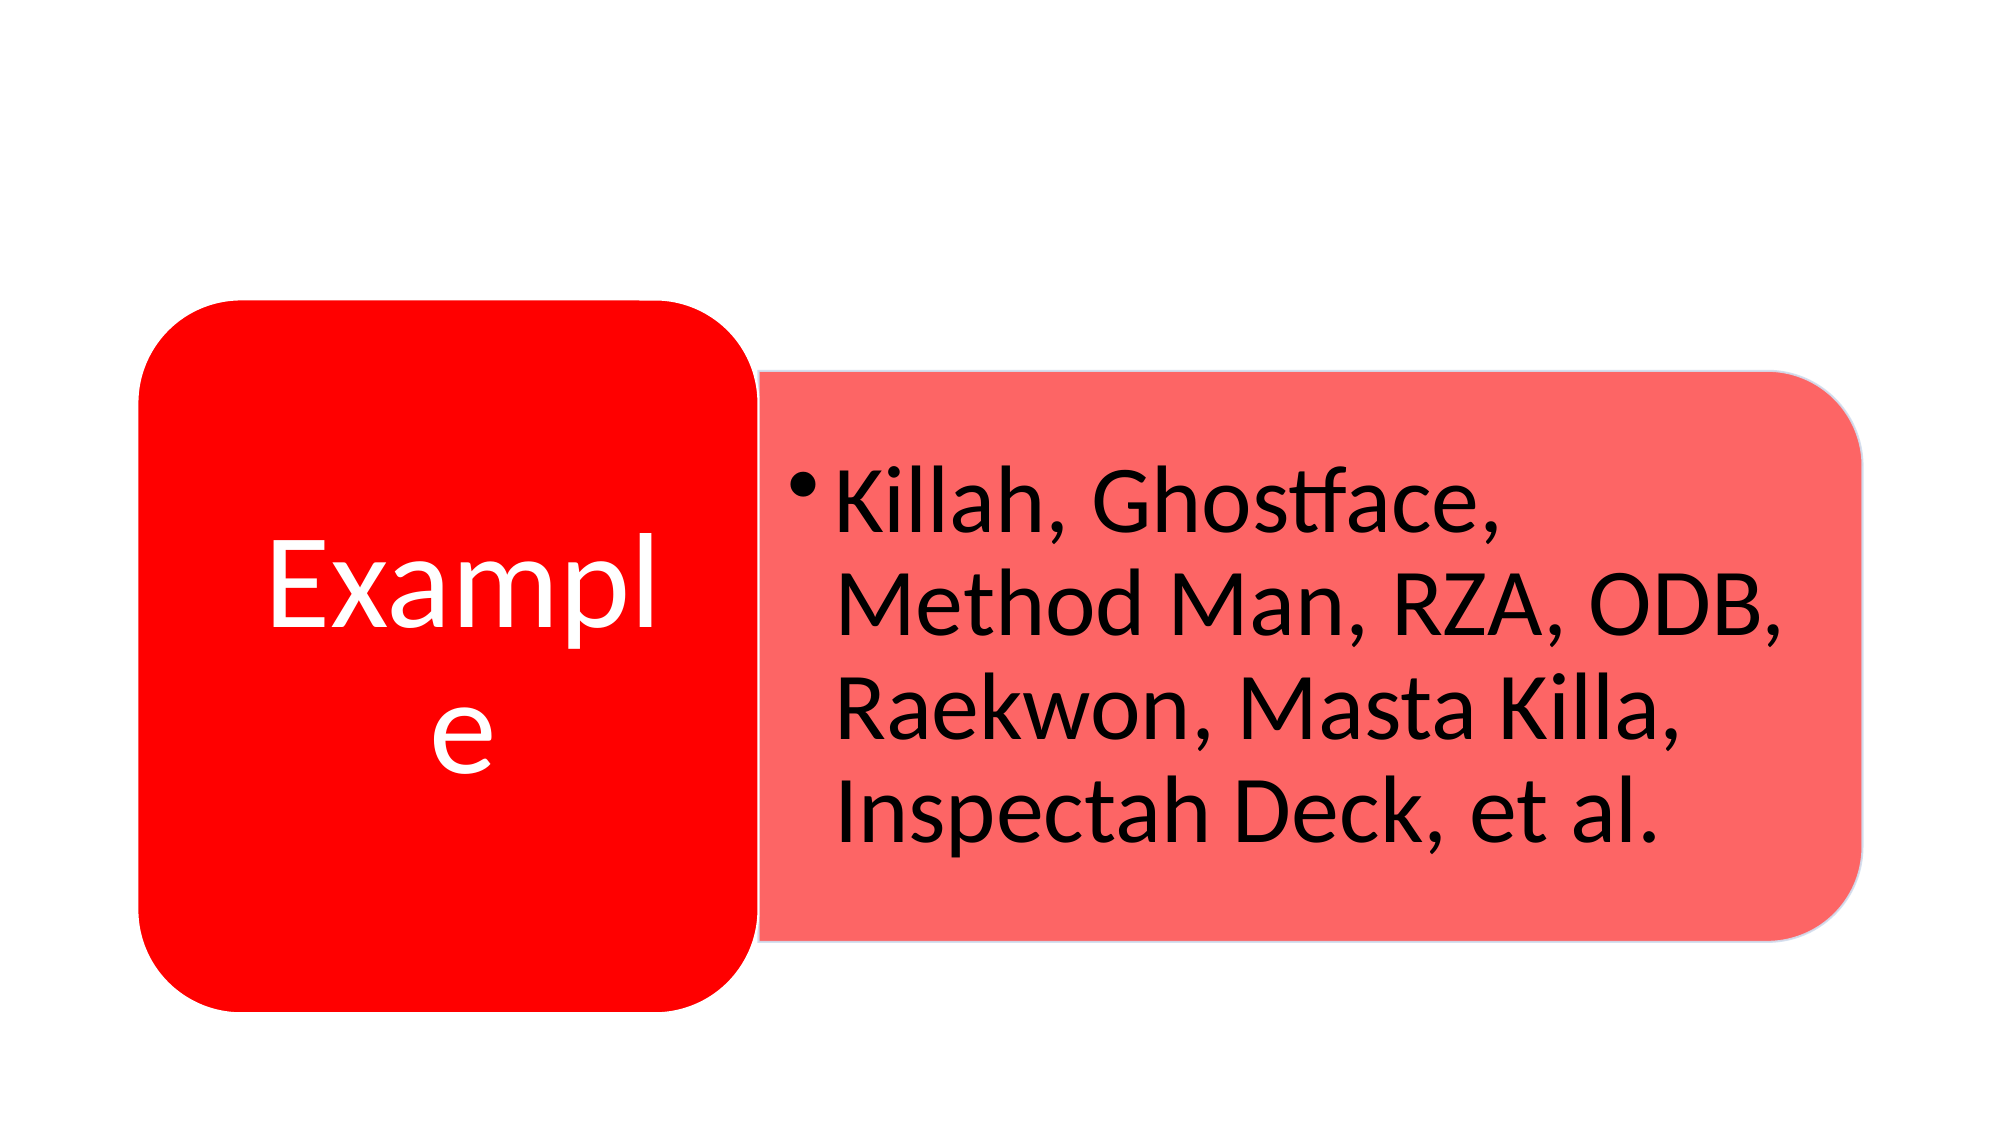

#
Killah, Ghostface, Method Man, RZA, ODB, Raekwon, Masta Killa, Inspectah Deck, et al.
Example